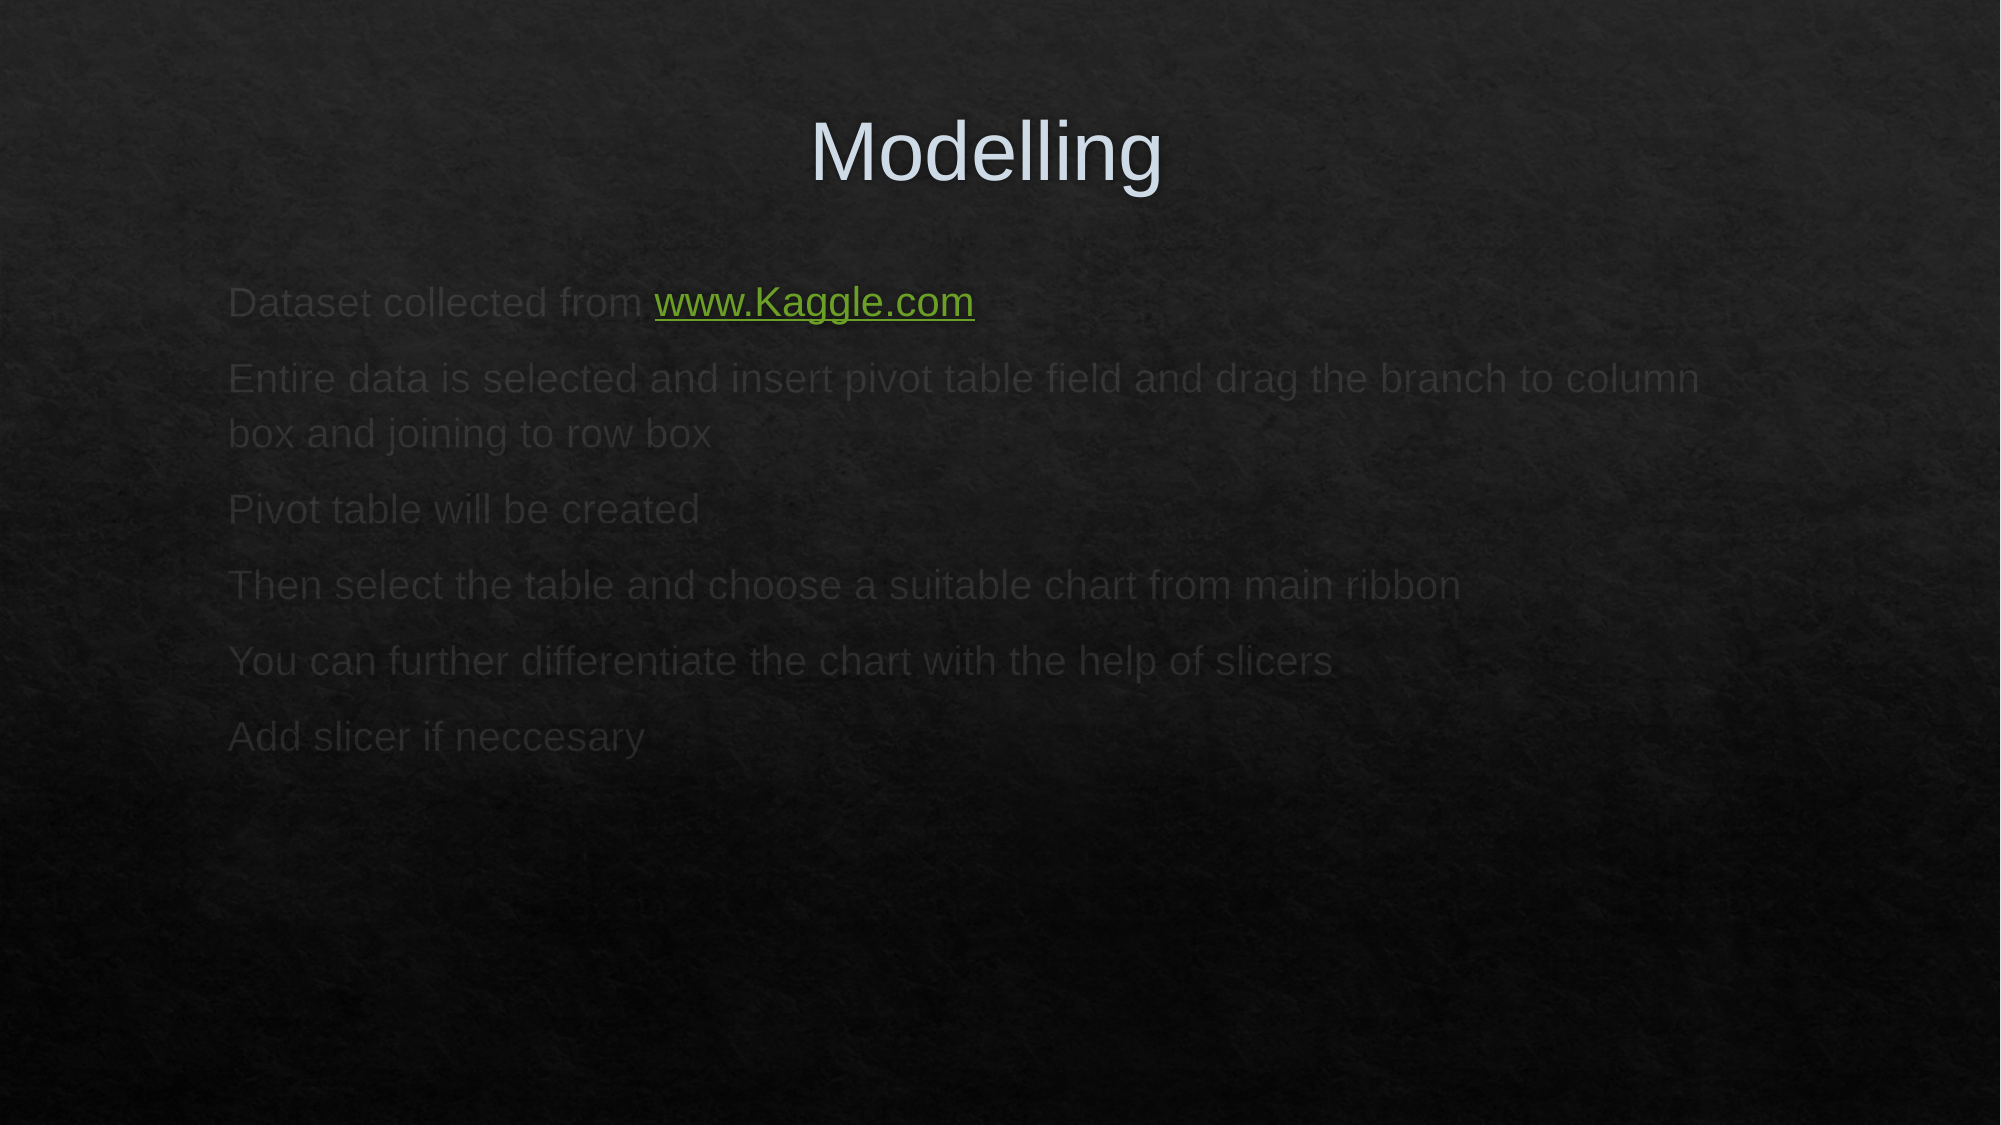

# Modelling
Dataset collected from www.Kaggle.com
Entire data is selected and insert pivot table field and drag the branch to column box and joining to row box
Pivot table will be created
Then select the table and choose a suitable chart from main ribbon
You can further differentiate the chart with the help of slicers
Add slicer if neccesary